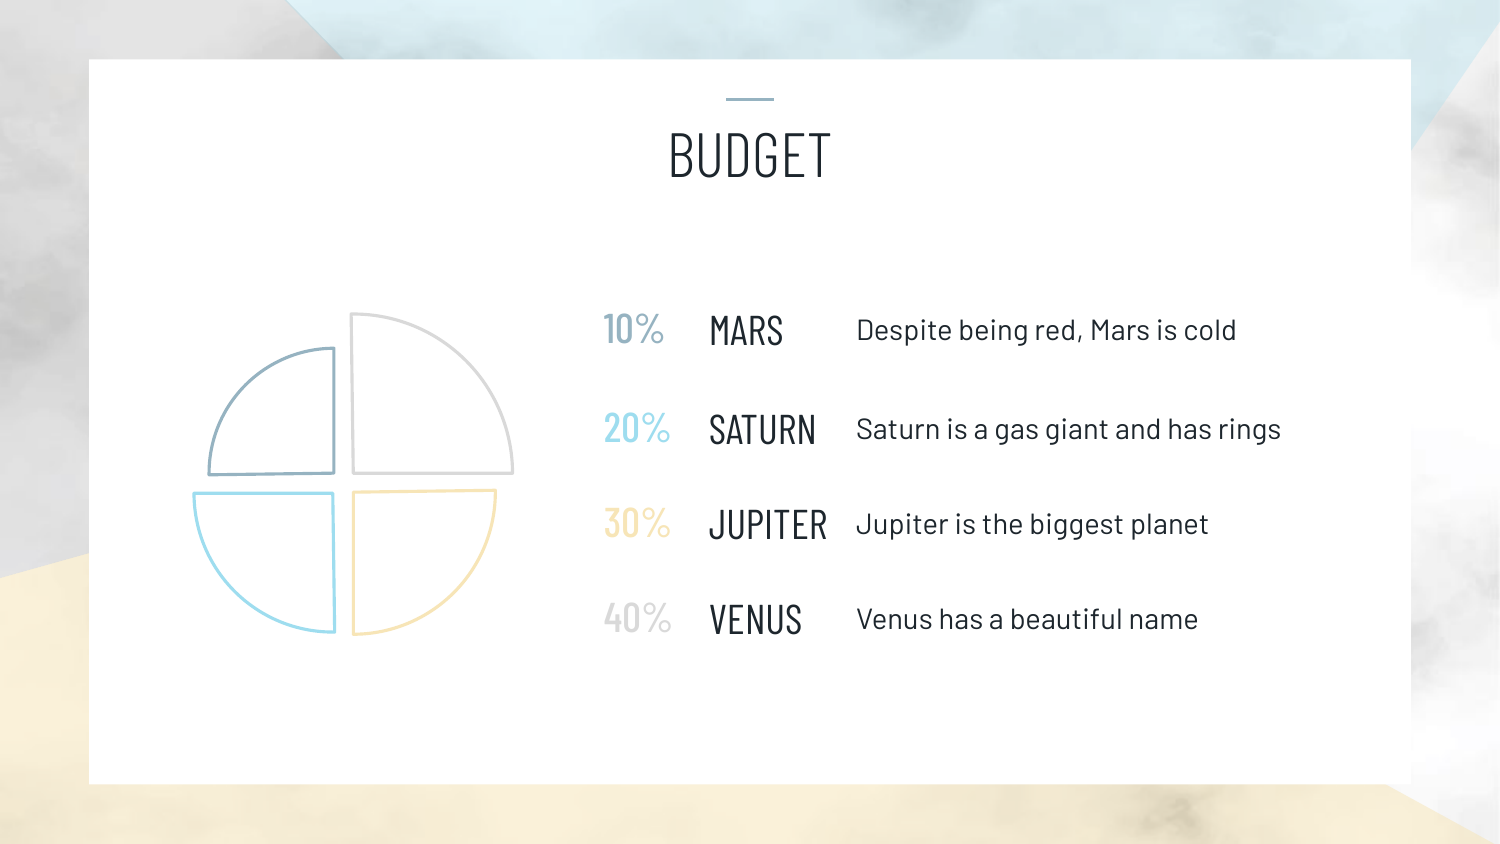

# BUDGET
10%
MARS
Despite being red, Mars is cold

20%
Saturn is a gas giant and has rings
SATURN
30%
Jupiter is the biggest planet
JUPITER
40%
Venus has a beautiful name
VENUS